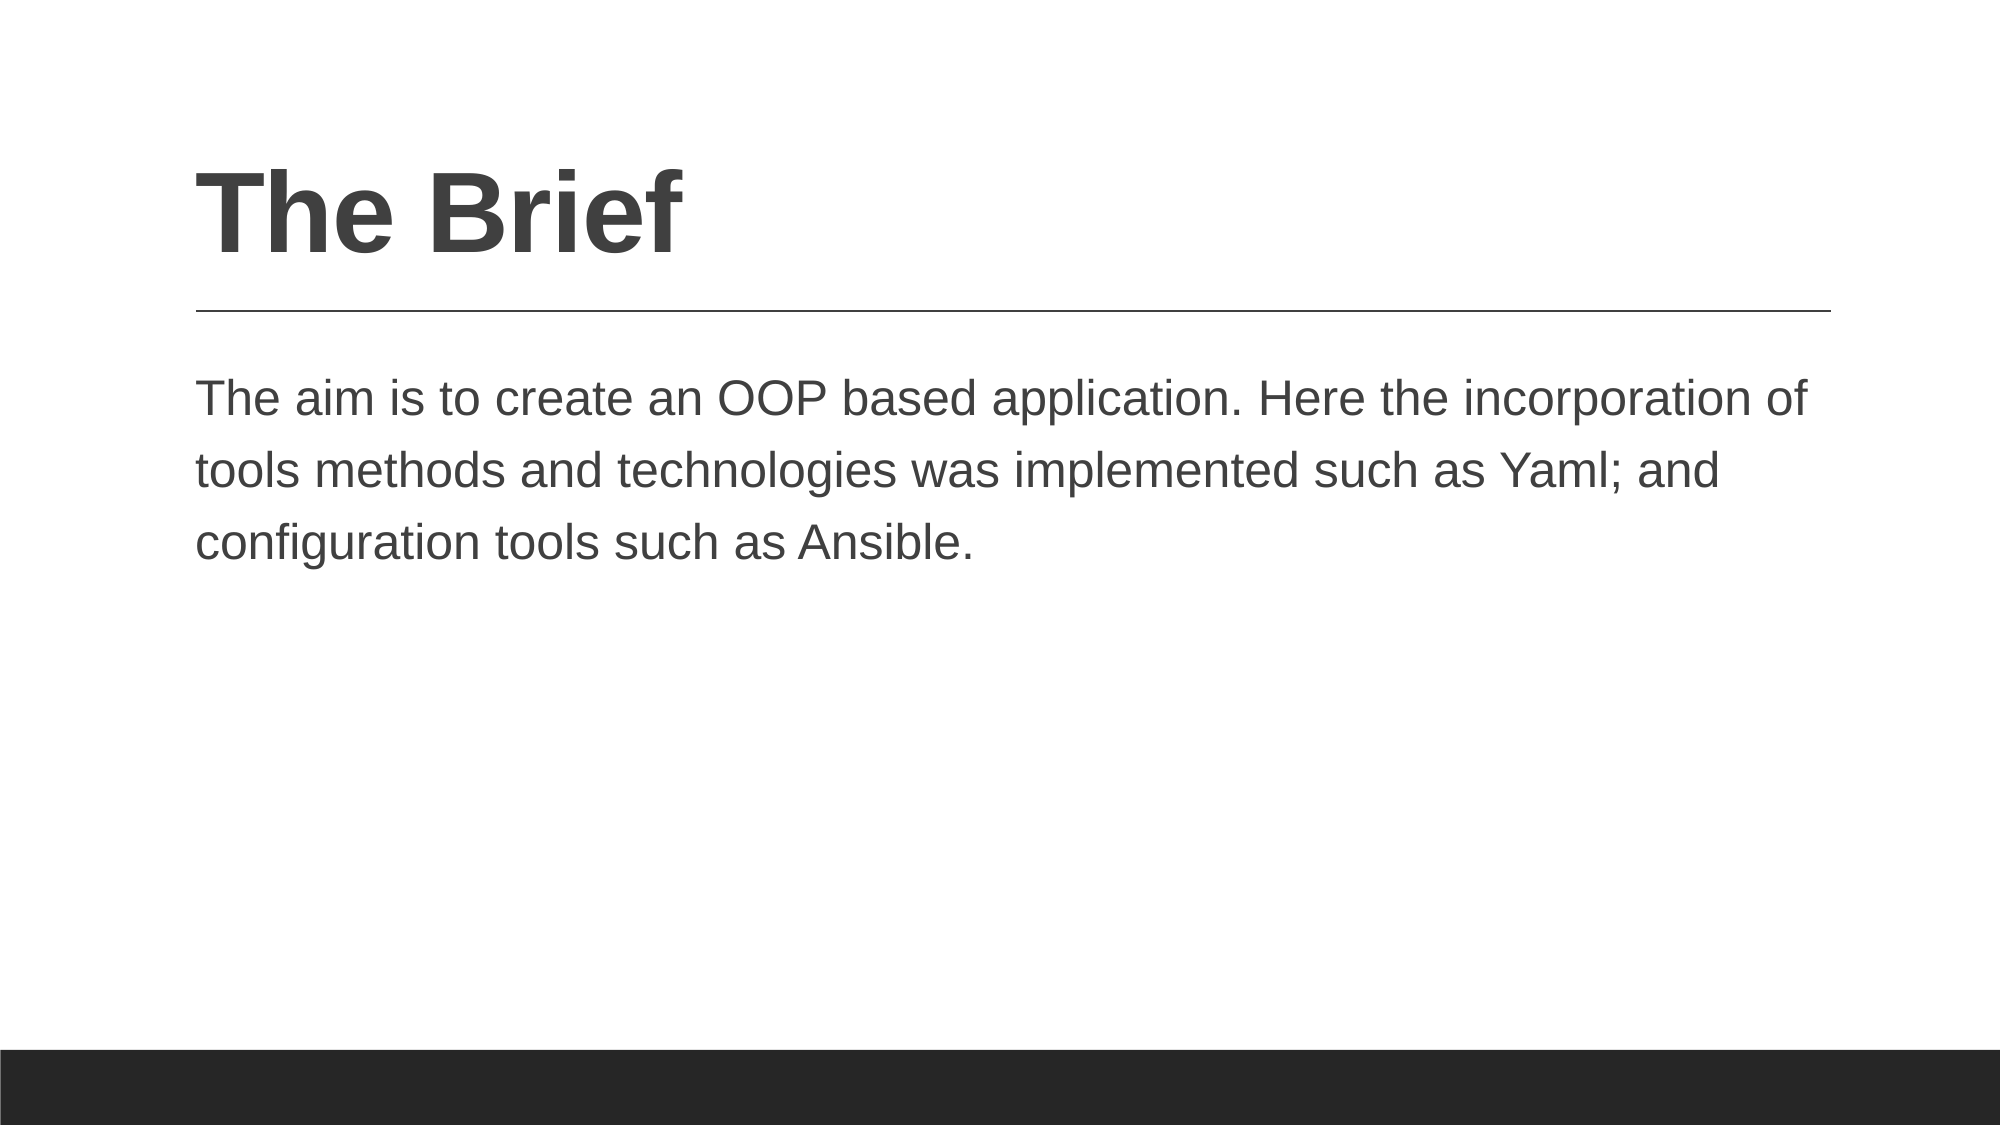

# The Brief
The aim is to create an OOP based application. Here the incorporation of tools methods and technologies was implemented such as Yaml; and configuration tools such as Ansible.